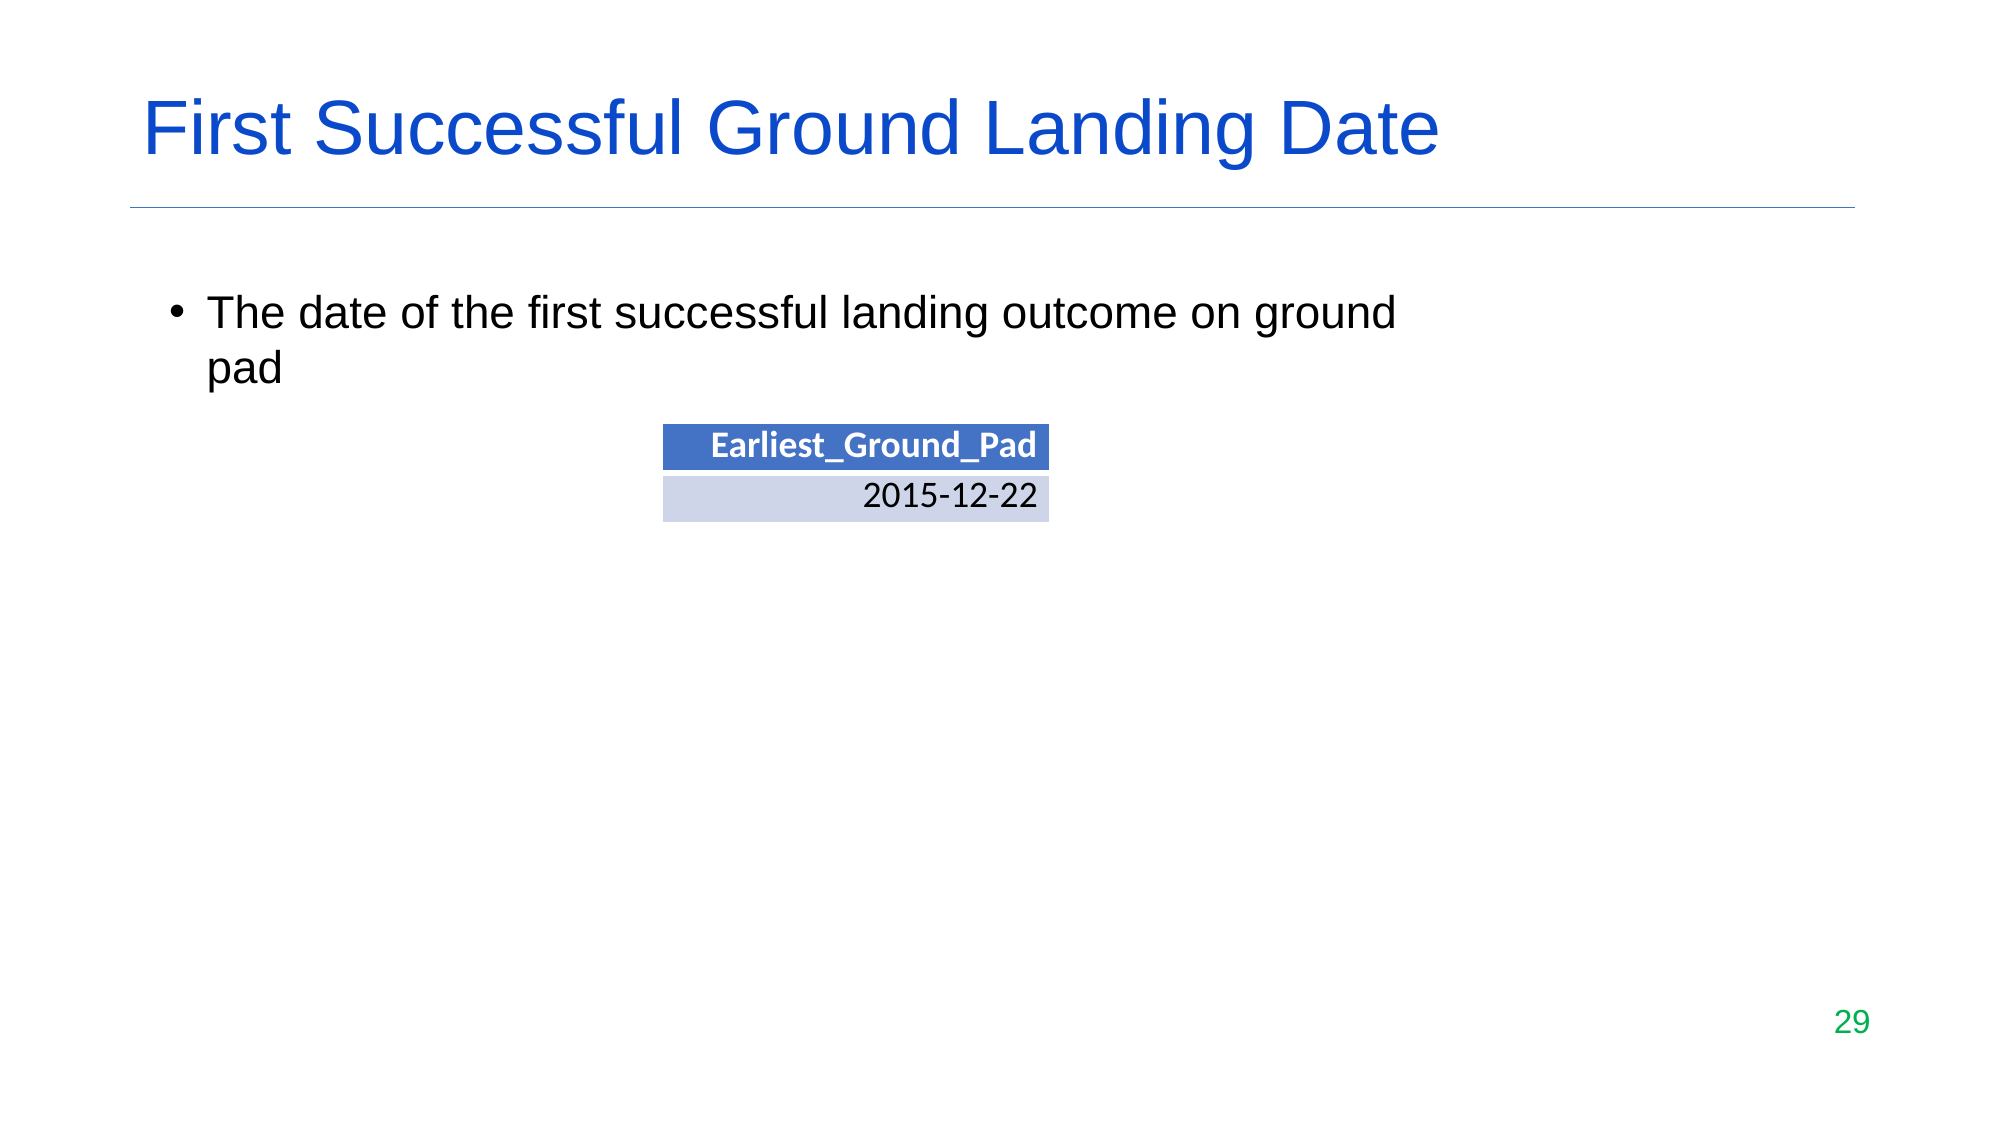

# First Successful Ground Landing Date
The date of the first successful landing outcome on ground pad
| Earliest\_Ground\_Pad |
| --- |
| 2015-12-22 |